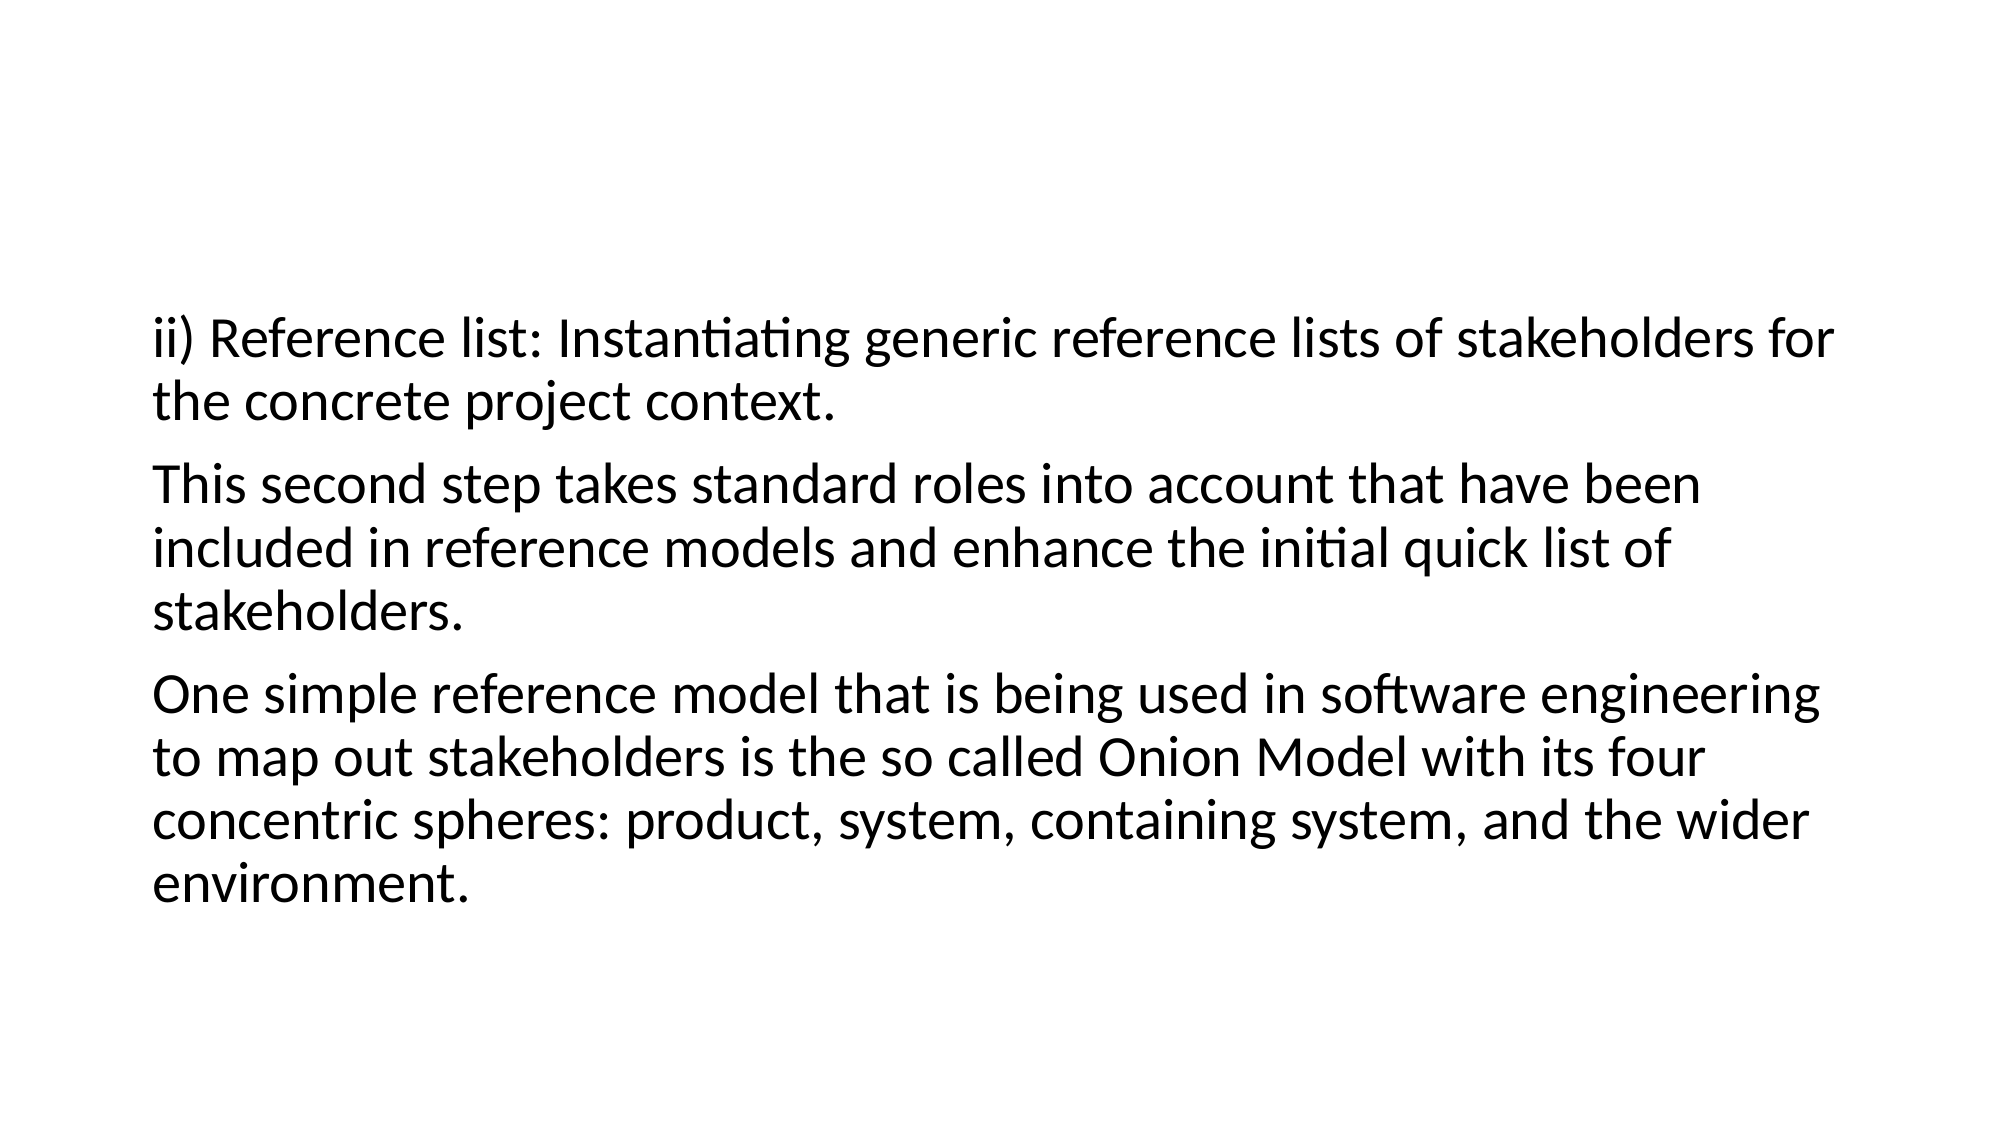

#
ii) Reference list: Instantiating generic reference lists of stakeholders for the concrete project context.
This second step takes standard roles into account that have been included in reference models and enhance the initial quick list of stakeholders.
One simple reference model that is being used in software engineering to map out stakeholders is the so called Onion Model with its four concentric spheres: product, system, containing system, and the wider environment.